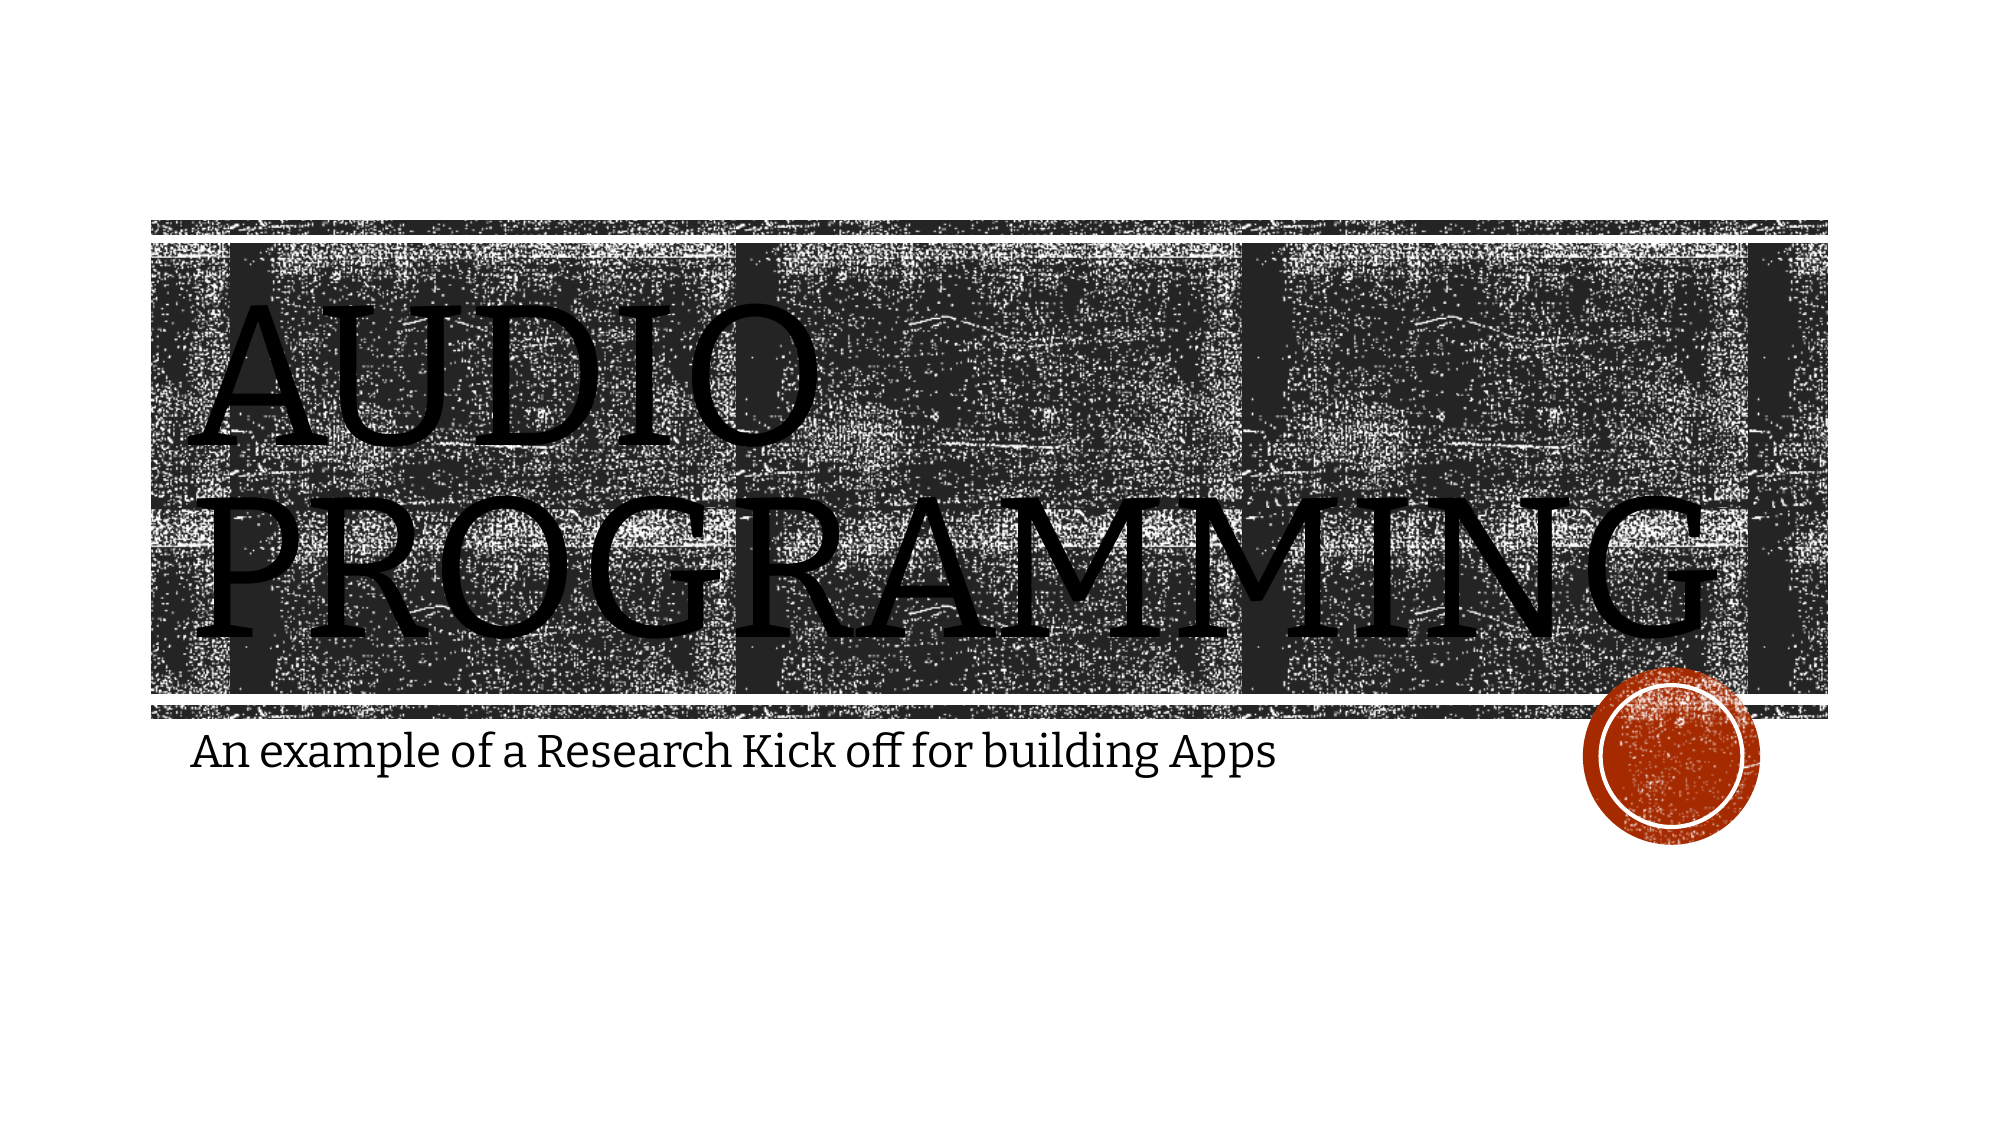

# Audio Programming
An example of a Research Kick off for building Apps